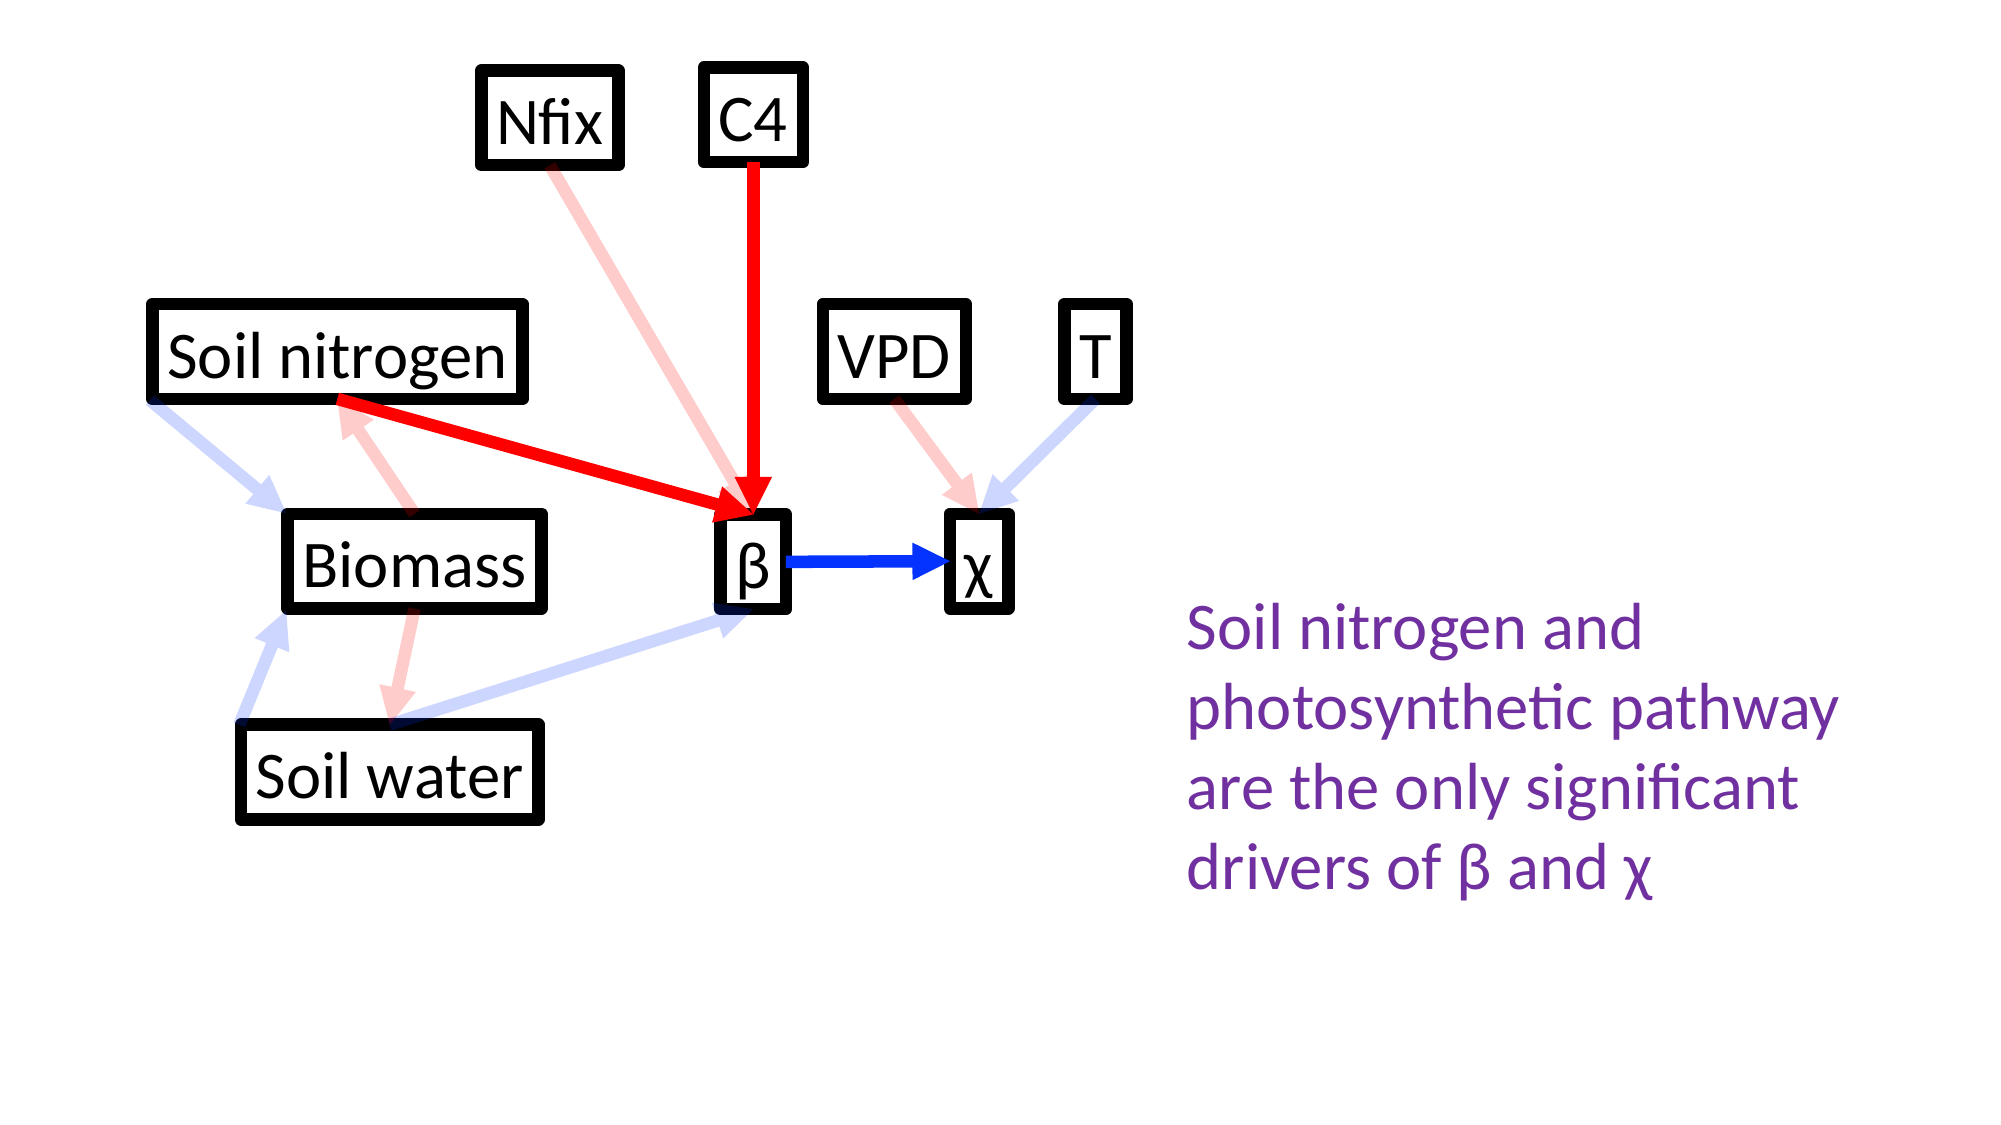

C4
Nfix
VPD
T
Soil nitrogen
Biomass
χ
β
Soil nitrogen and photosynthetic pathway are the only significant drivers of β and χ
Soil water